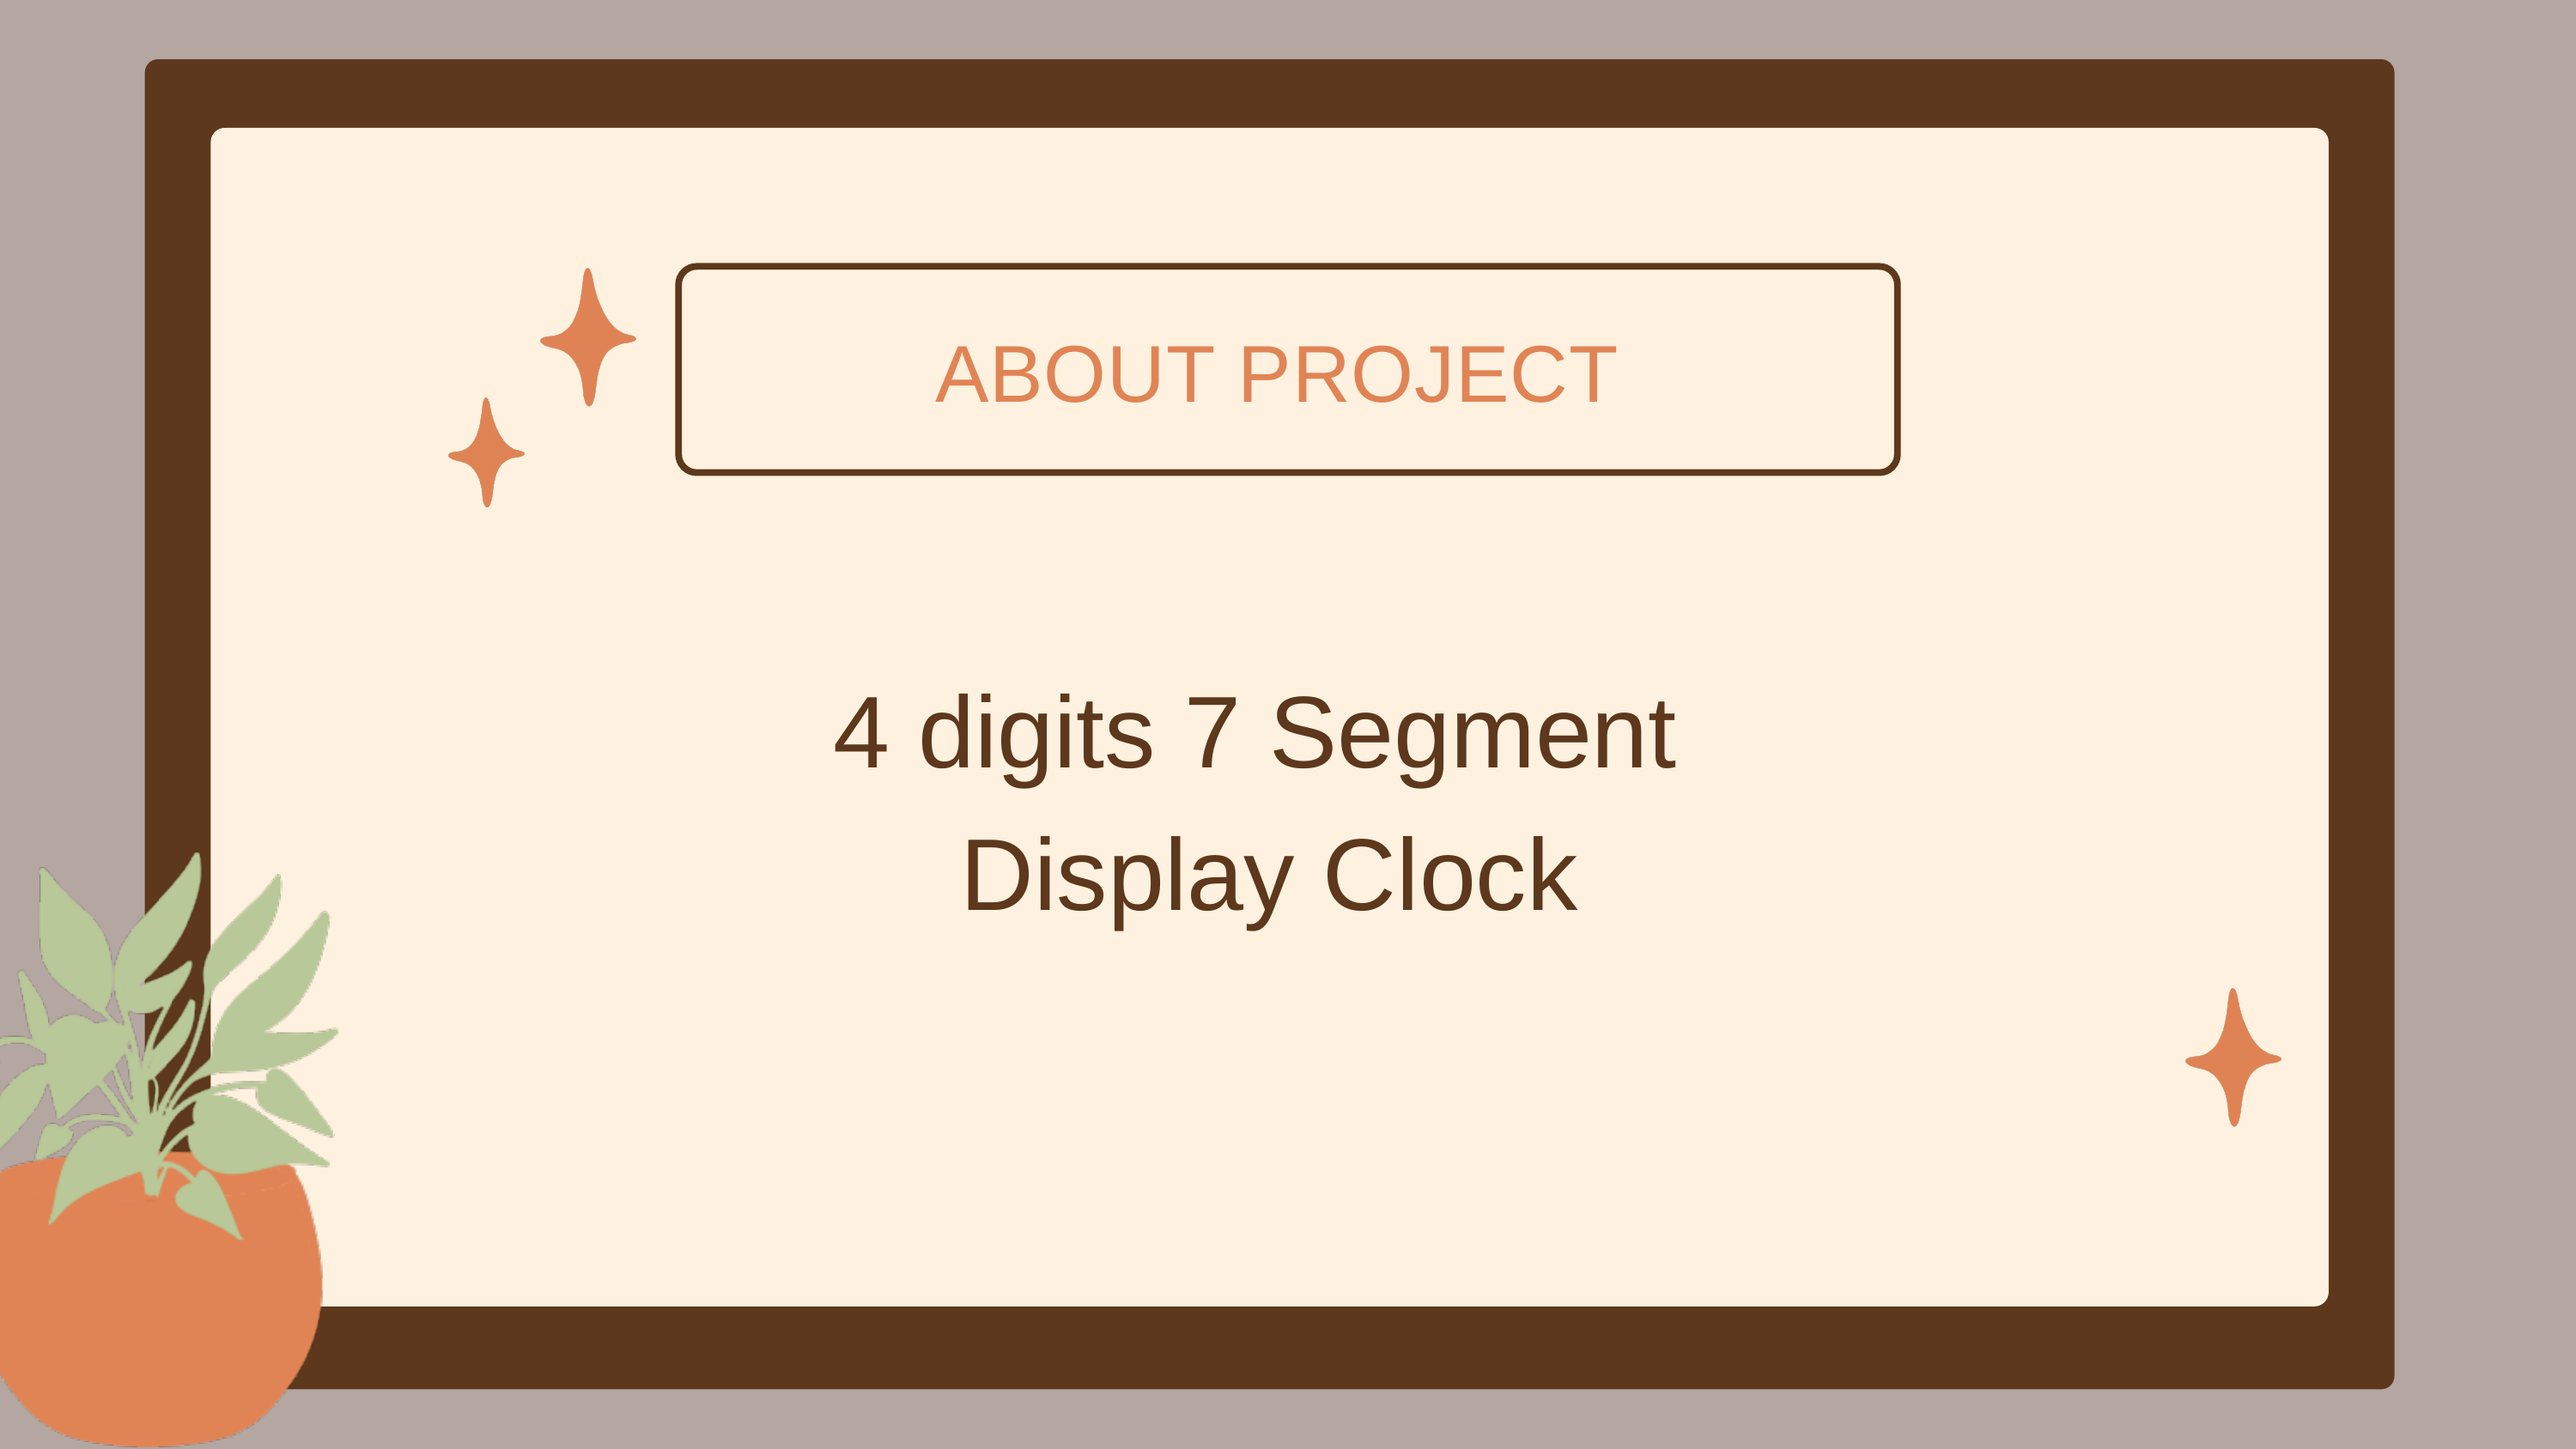

ABOUT PROJECT

4 digits 7 Segment
Display Clock